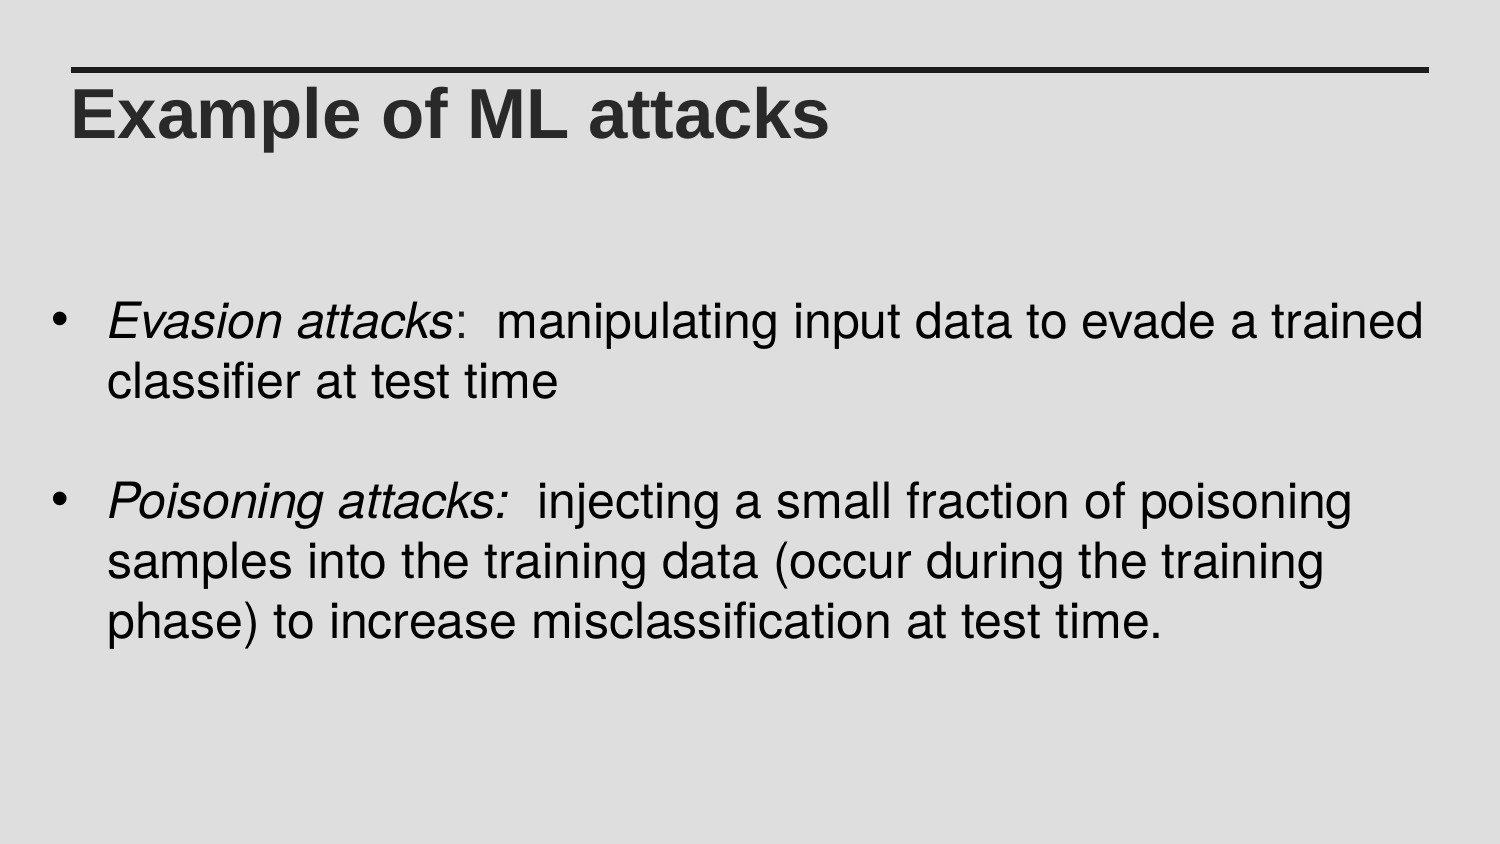

Example of ML attacks

Evasion attacks:  manipulating input data to evade a trained classifier at test time

Poisoning attacks:  injecting a small fraction of poisoning samples into the training data (occur during the training phase) to increase misclassification at test time.

|  |
| --- |